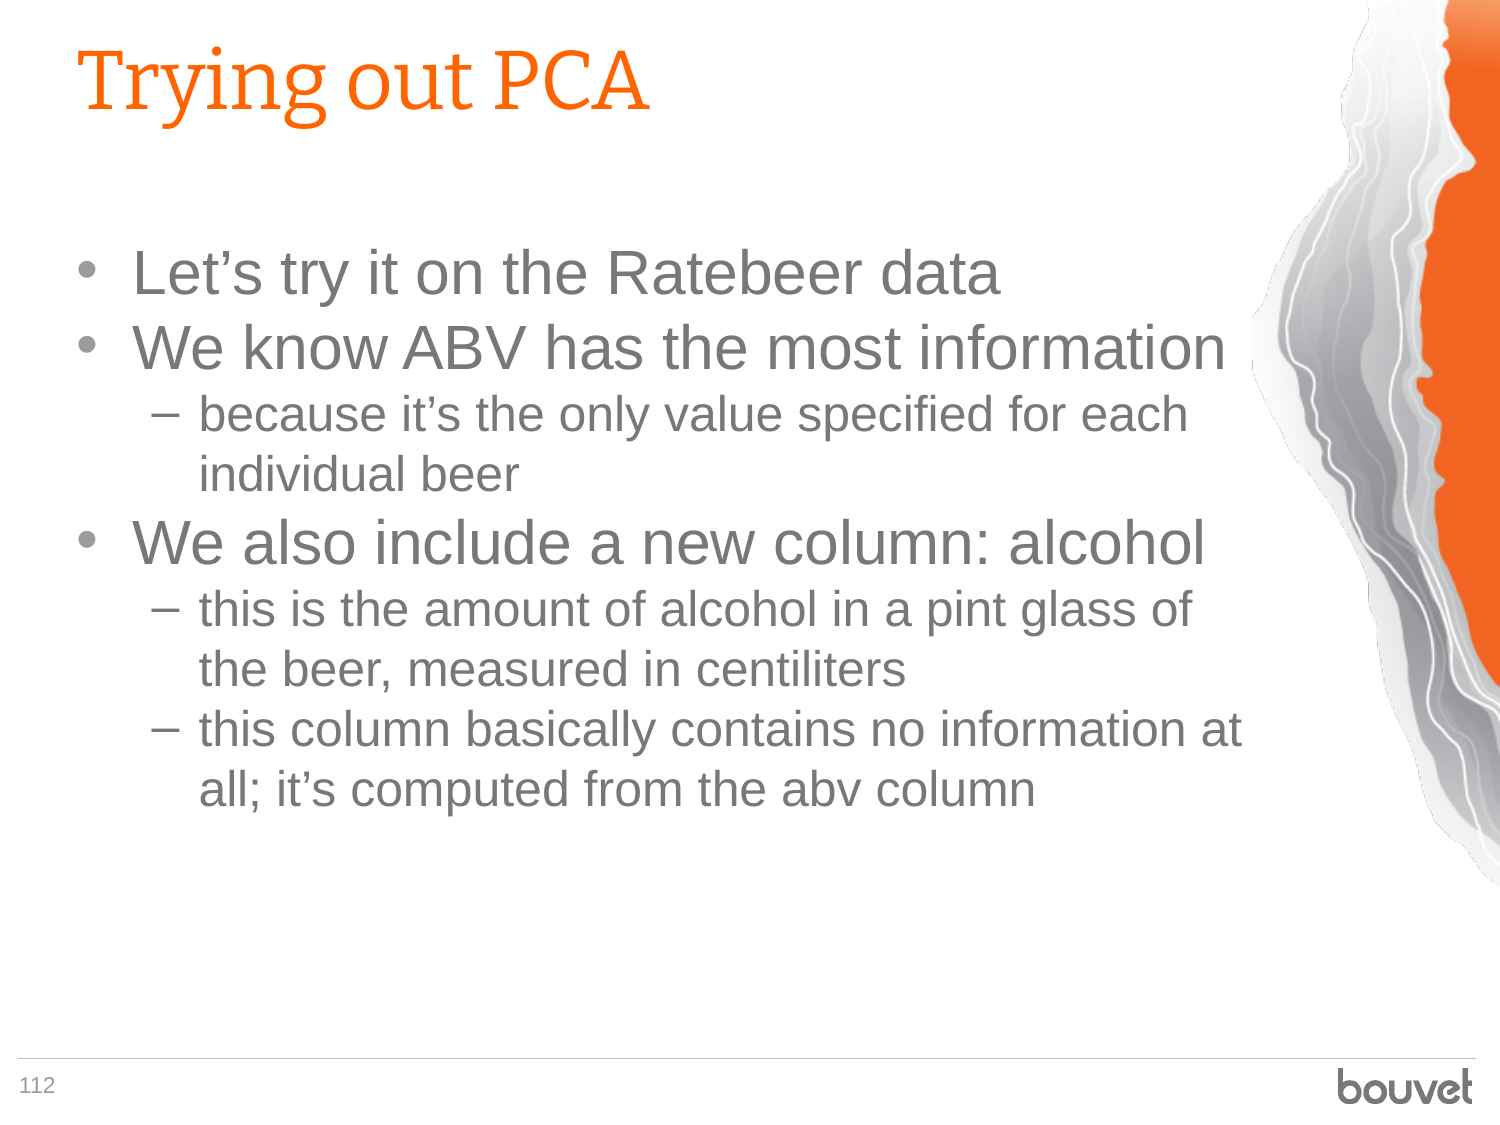

# Trying out PCA
Let’s try it on the Ratebeer data
We know ABV has the most information
because it’s the only value specified for each individual beer
We also include a new column: alcohol
this is the amount of alcohol in a pint glass of the beer, measured in centiliters
this column basically contains no information at all; it’s computed from the abv column
112